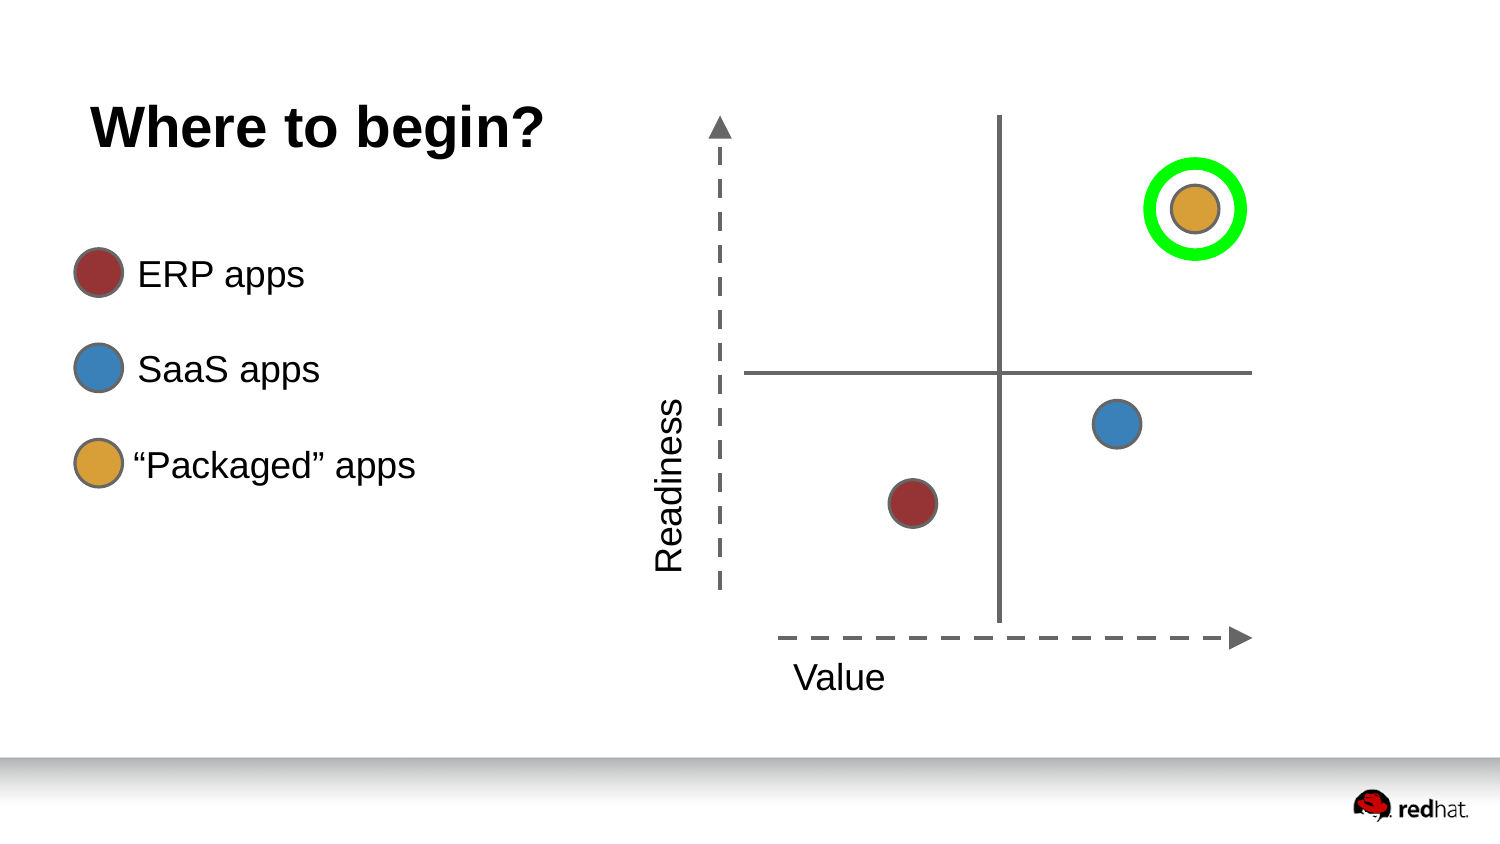

# Where to begin?

ERP apps

SaaS apps

“Packaged” apps
Readiness

Value